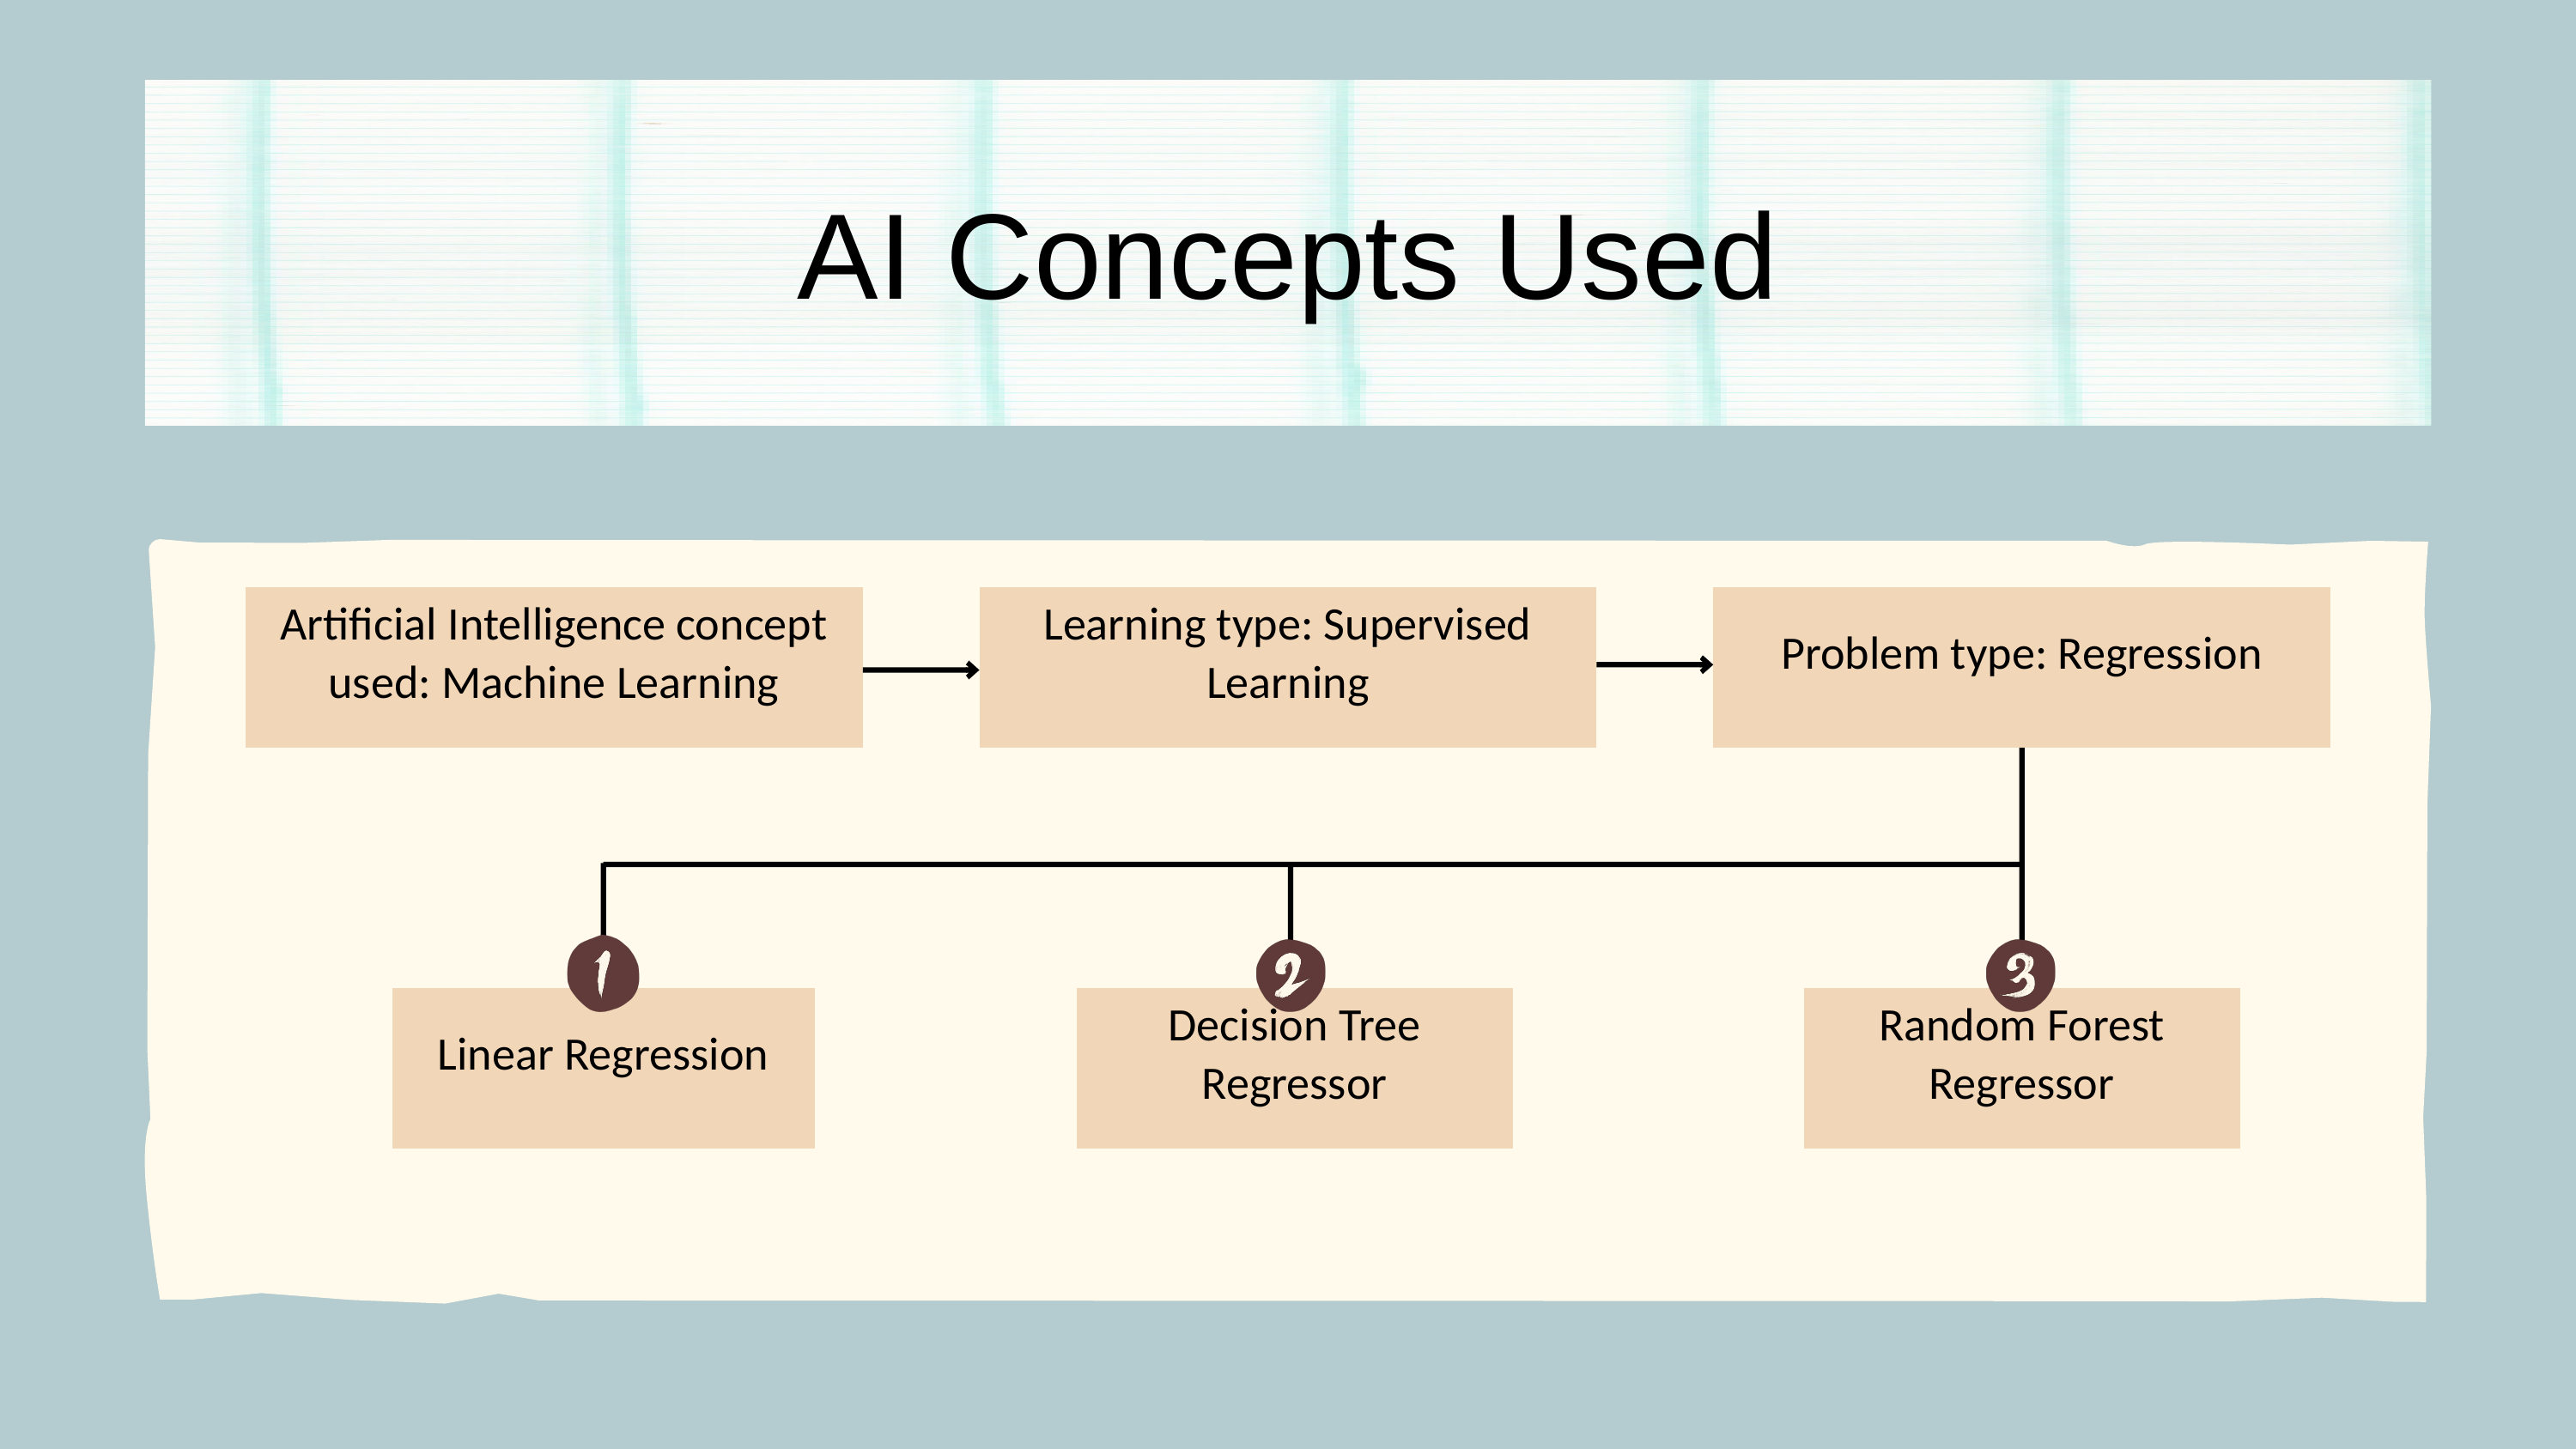

AI Concepts Used

Artificial Intelligence concept used: Machine Learning

Learning type: Supervised Learning

Problem type: Regression

Linear Regression

Decision Tree Regressor

Random Forest Regressor